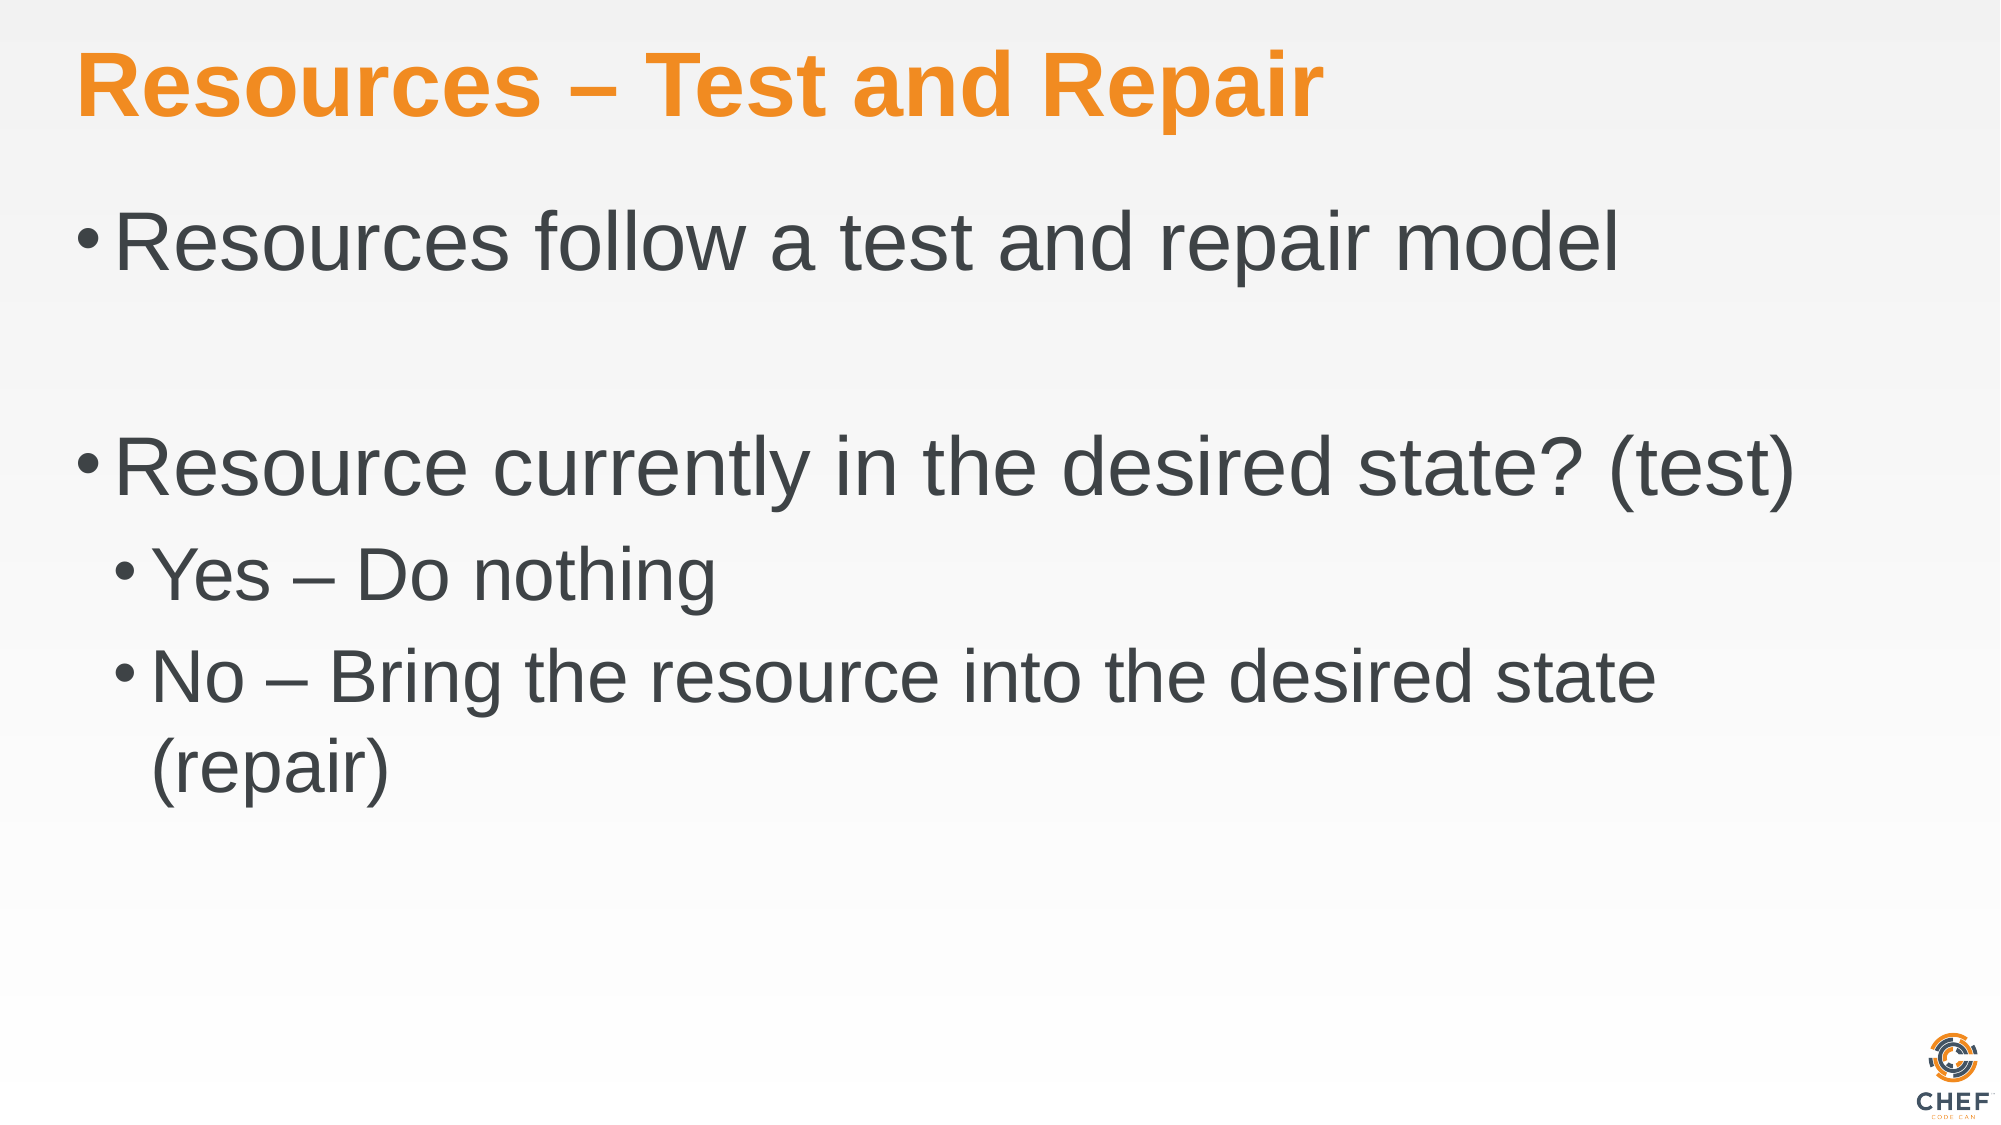

# Resources – Test and Repair
Resources follow a test and repair model

Resource currently in the desired state? (test)
Yes – Do nothing
No – Bring the resource into the desired state (repair)